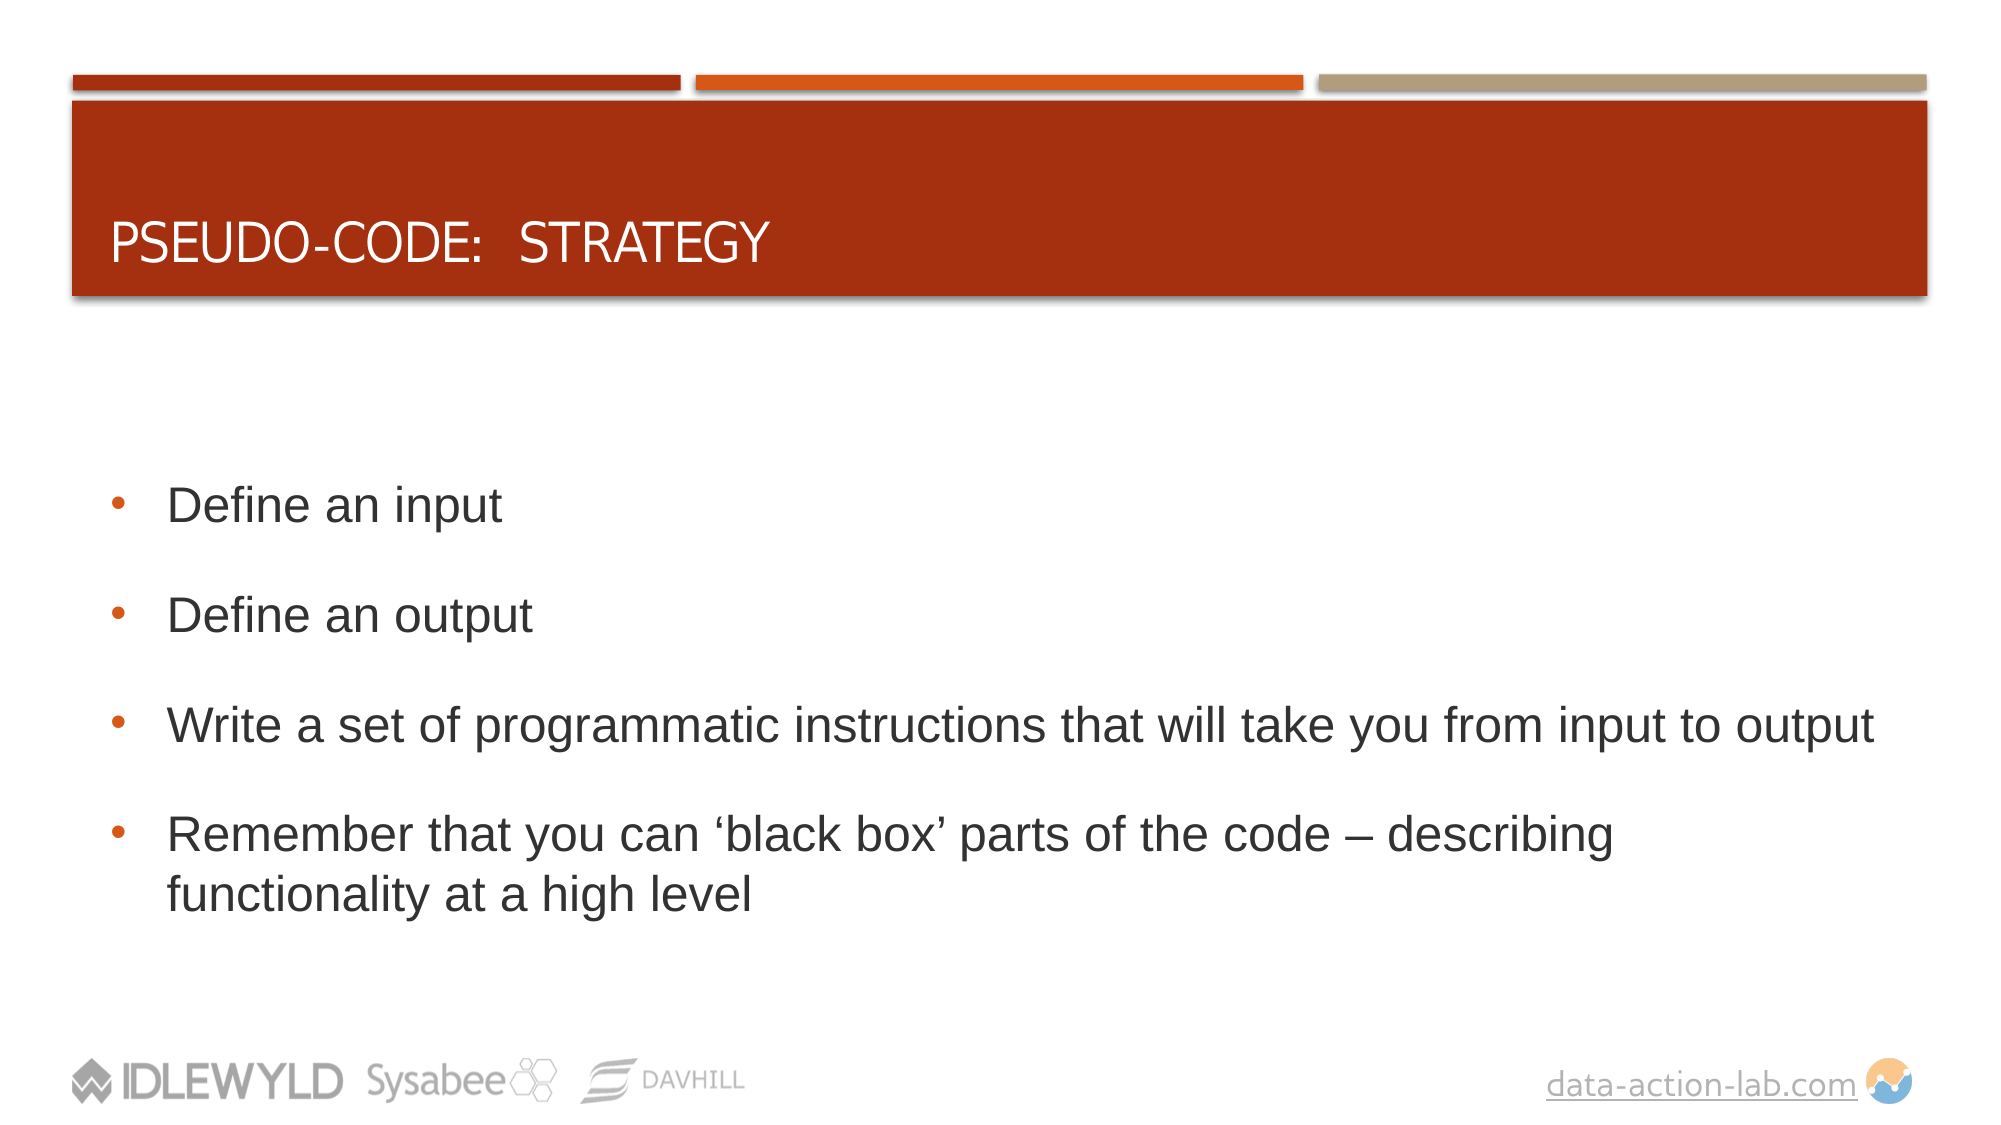

# Pseudo-code:  Strategy
Define an input

Define an output

Write a set of programmatic instructions that will take you from input to output

Remember that you can ‘black box’ parts of the code – describing functionality at a high level